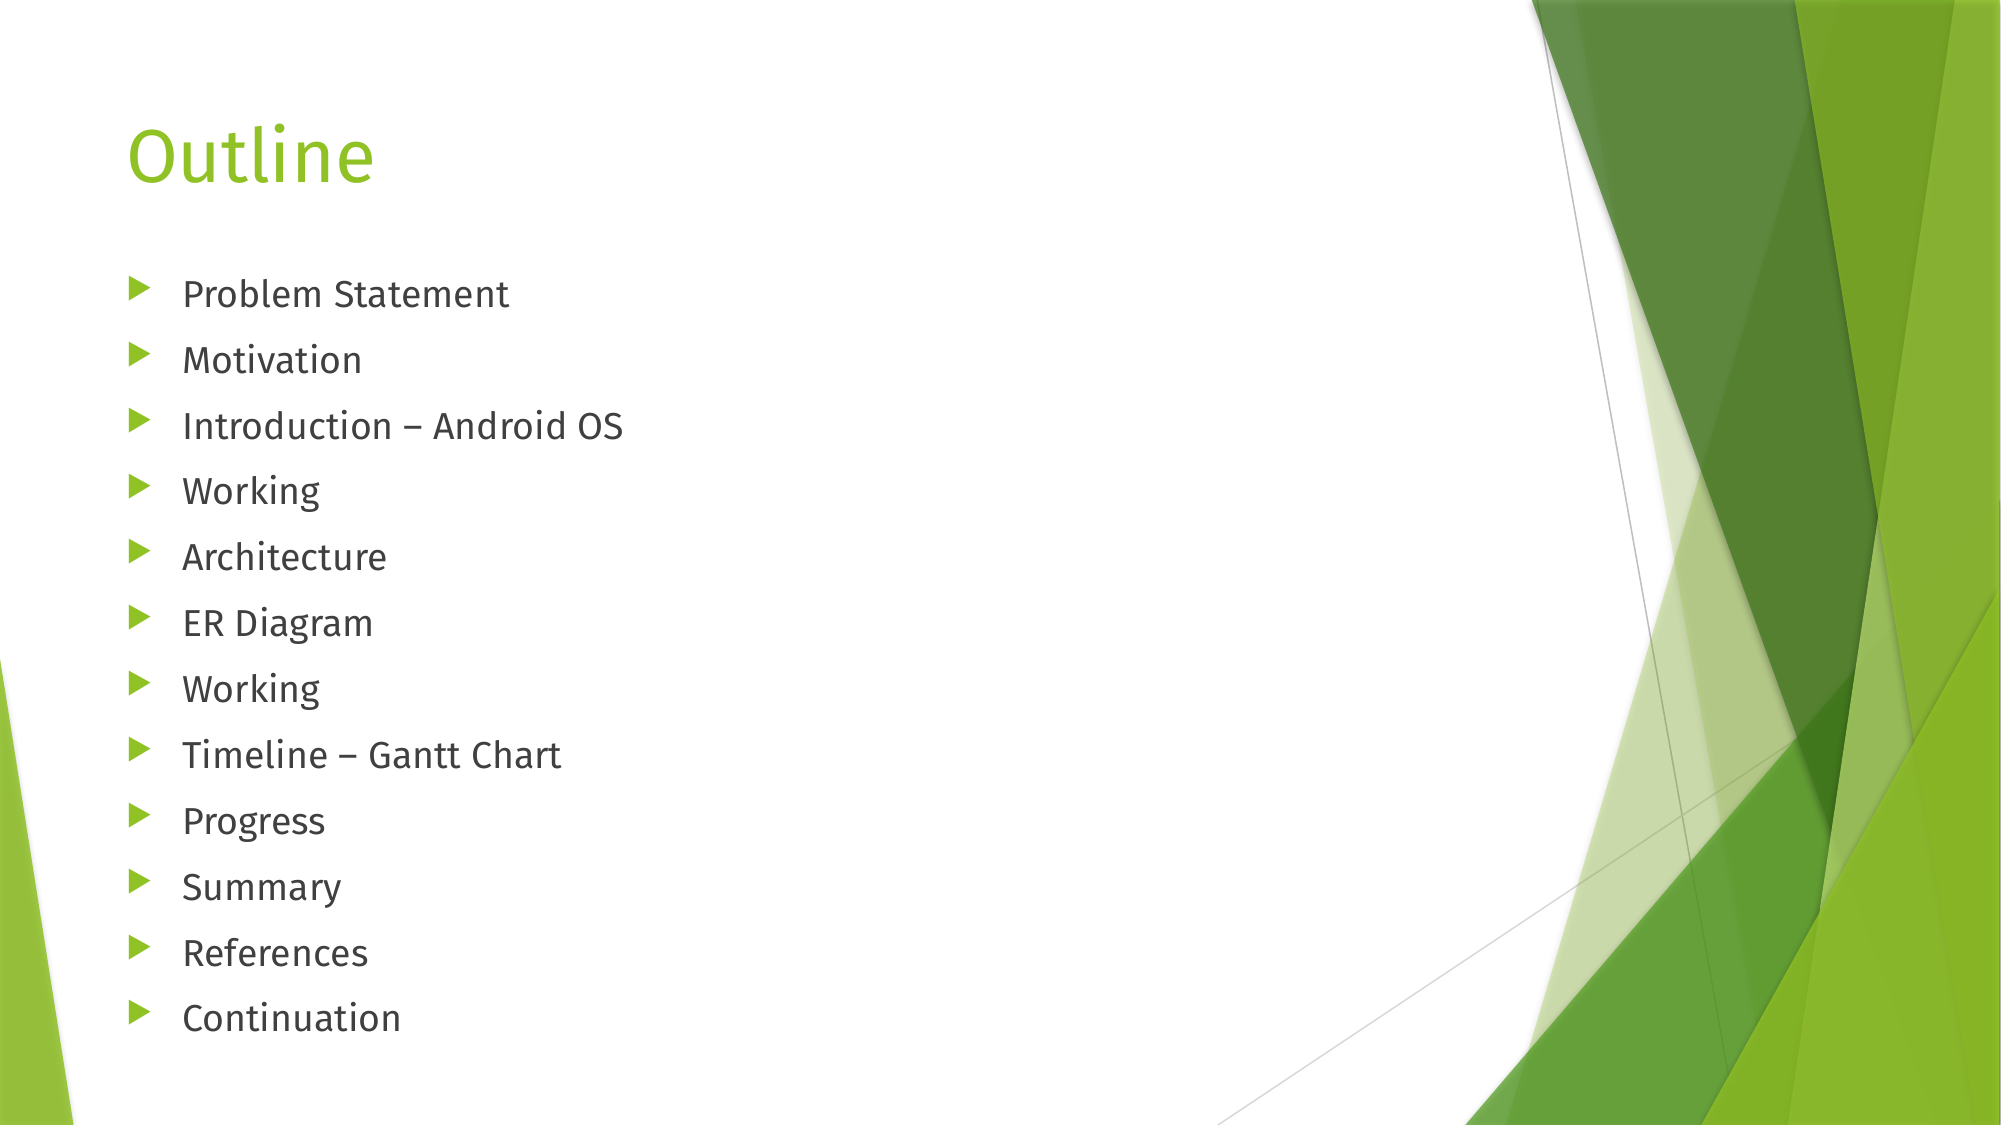

# Outline
Problem Statement
Motivation
Introduction – Android OS
Working
Architecture
ER Diagram
Working
Timeline – Gantt Chart
Progress
Summary
References
Continuation